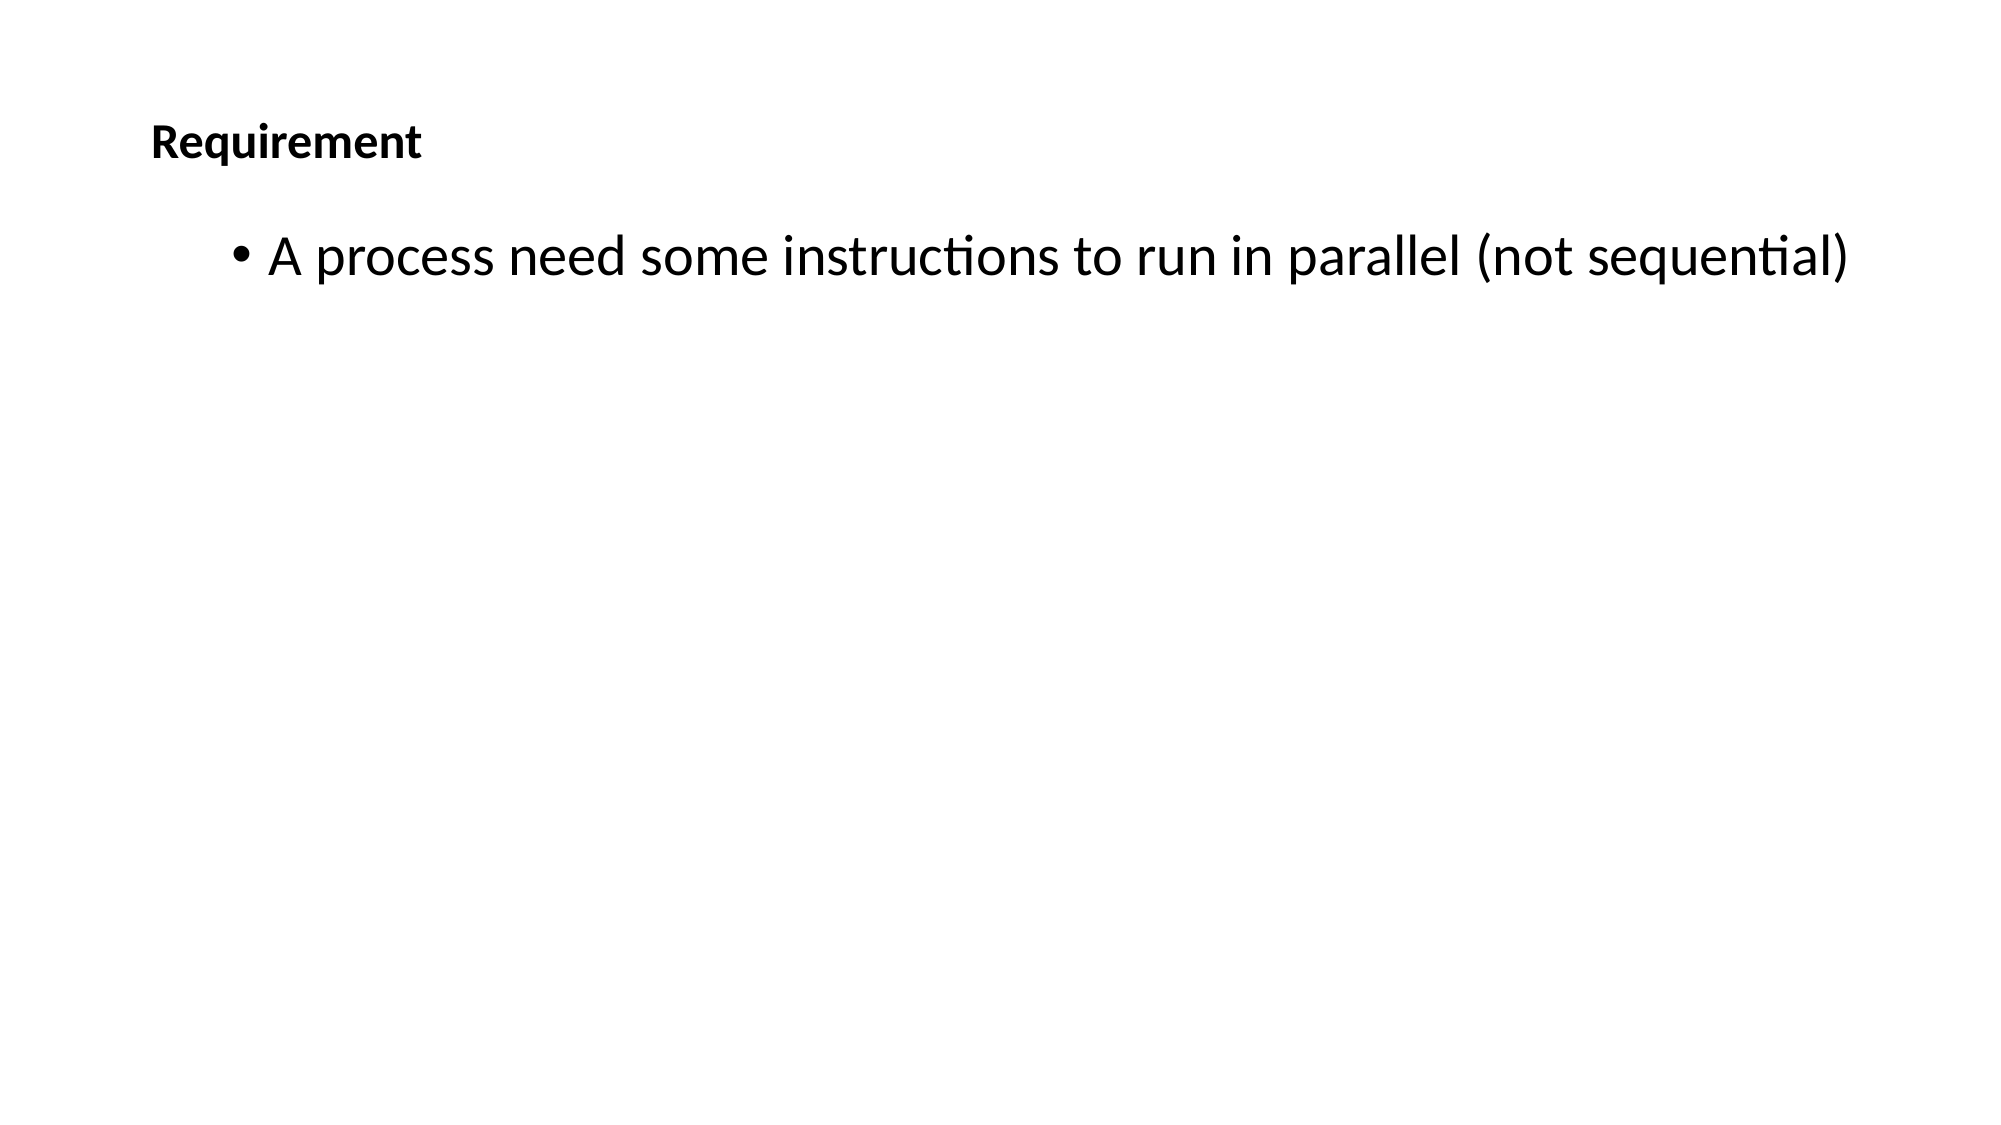

# Requirement
A process need some instructions to run in parallel (not sequential)